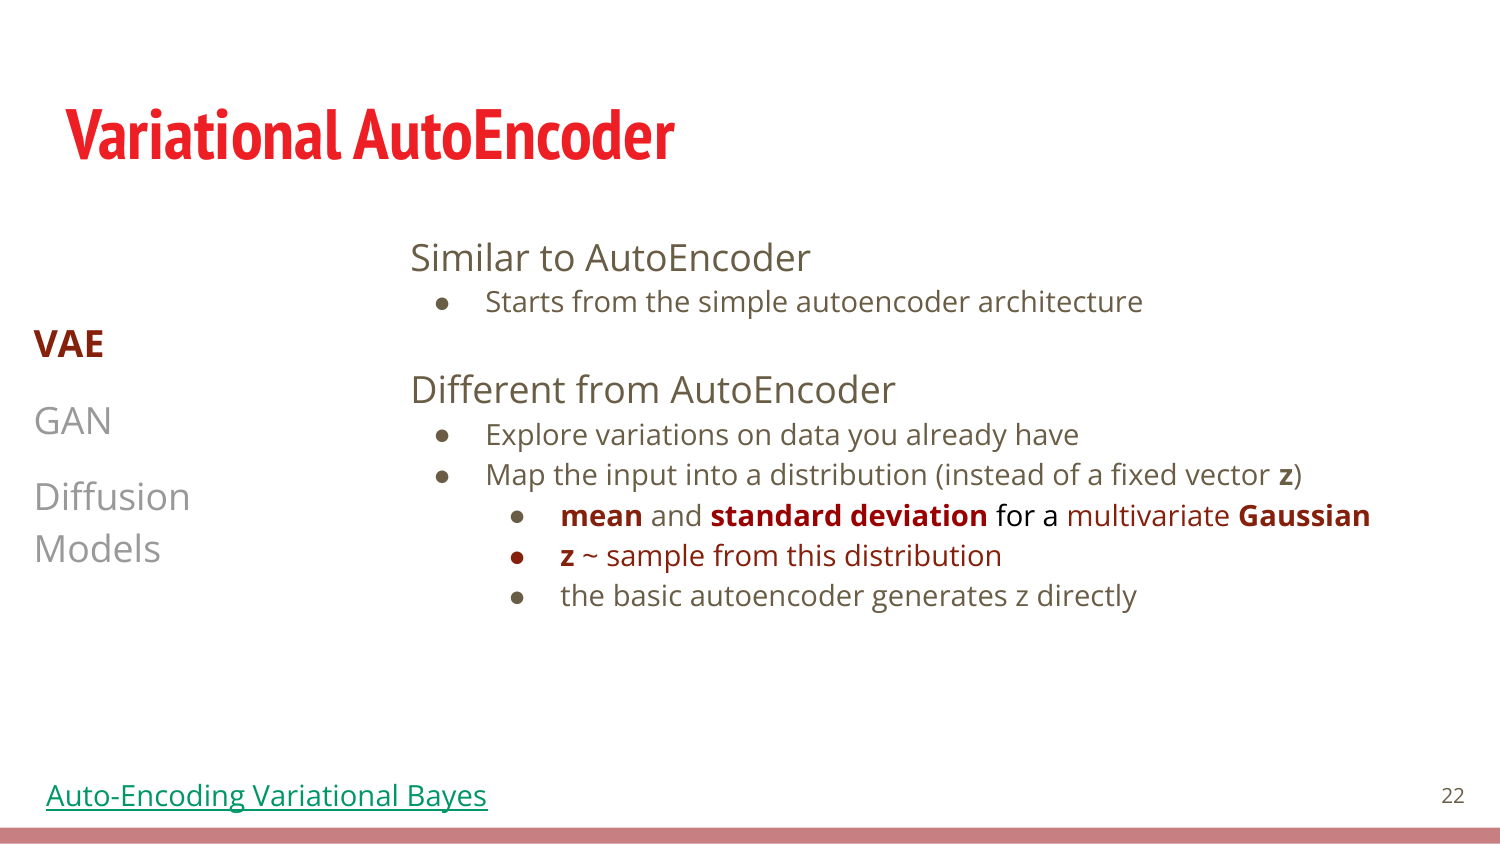

# Variational AutoEncoder

VAE
GAN
Diffusion Models

Similar to AutoEncoder
Starts from the simple autoencoder architecture

Different from AutoEncoder
Explore variations on data you already have
Map the input into a distribution (instead of a fixed vector z)
mean and standard deviation for a multivariate Gaussian
z ~ sample from this distribution
the basic autoencoder generates z directly

Auto-Encoding Variational Bayes
22